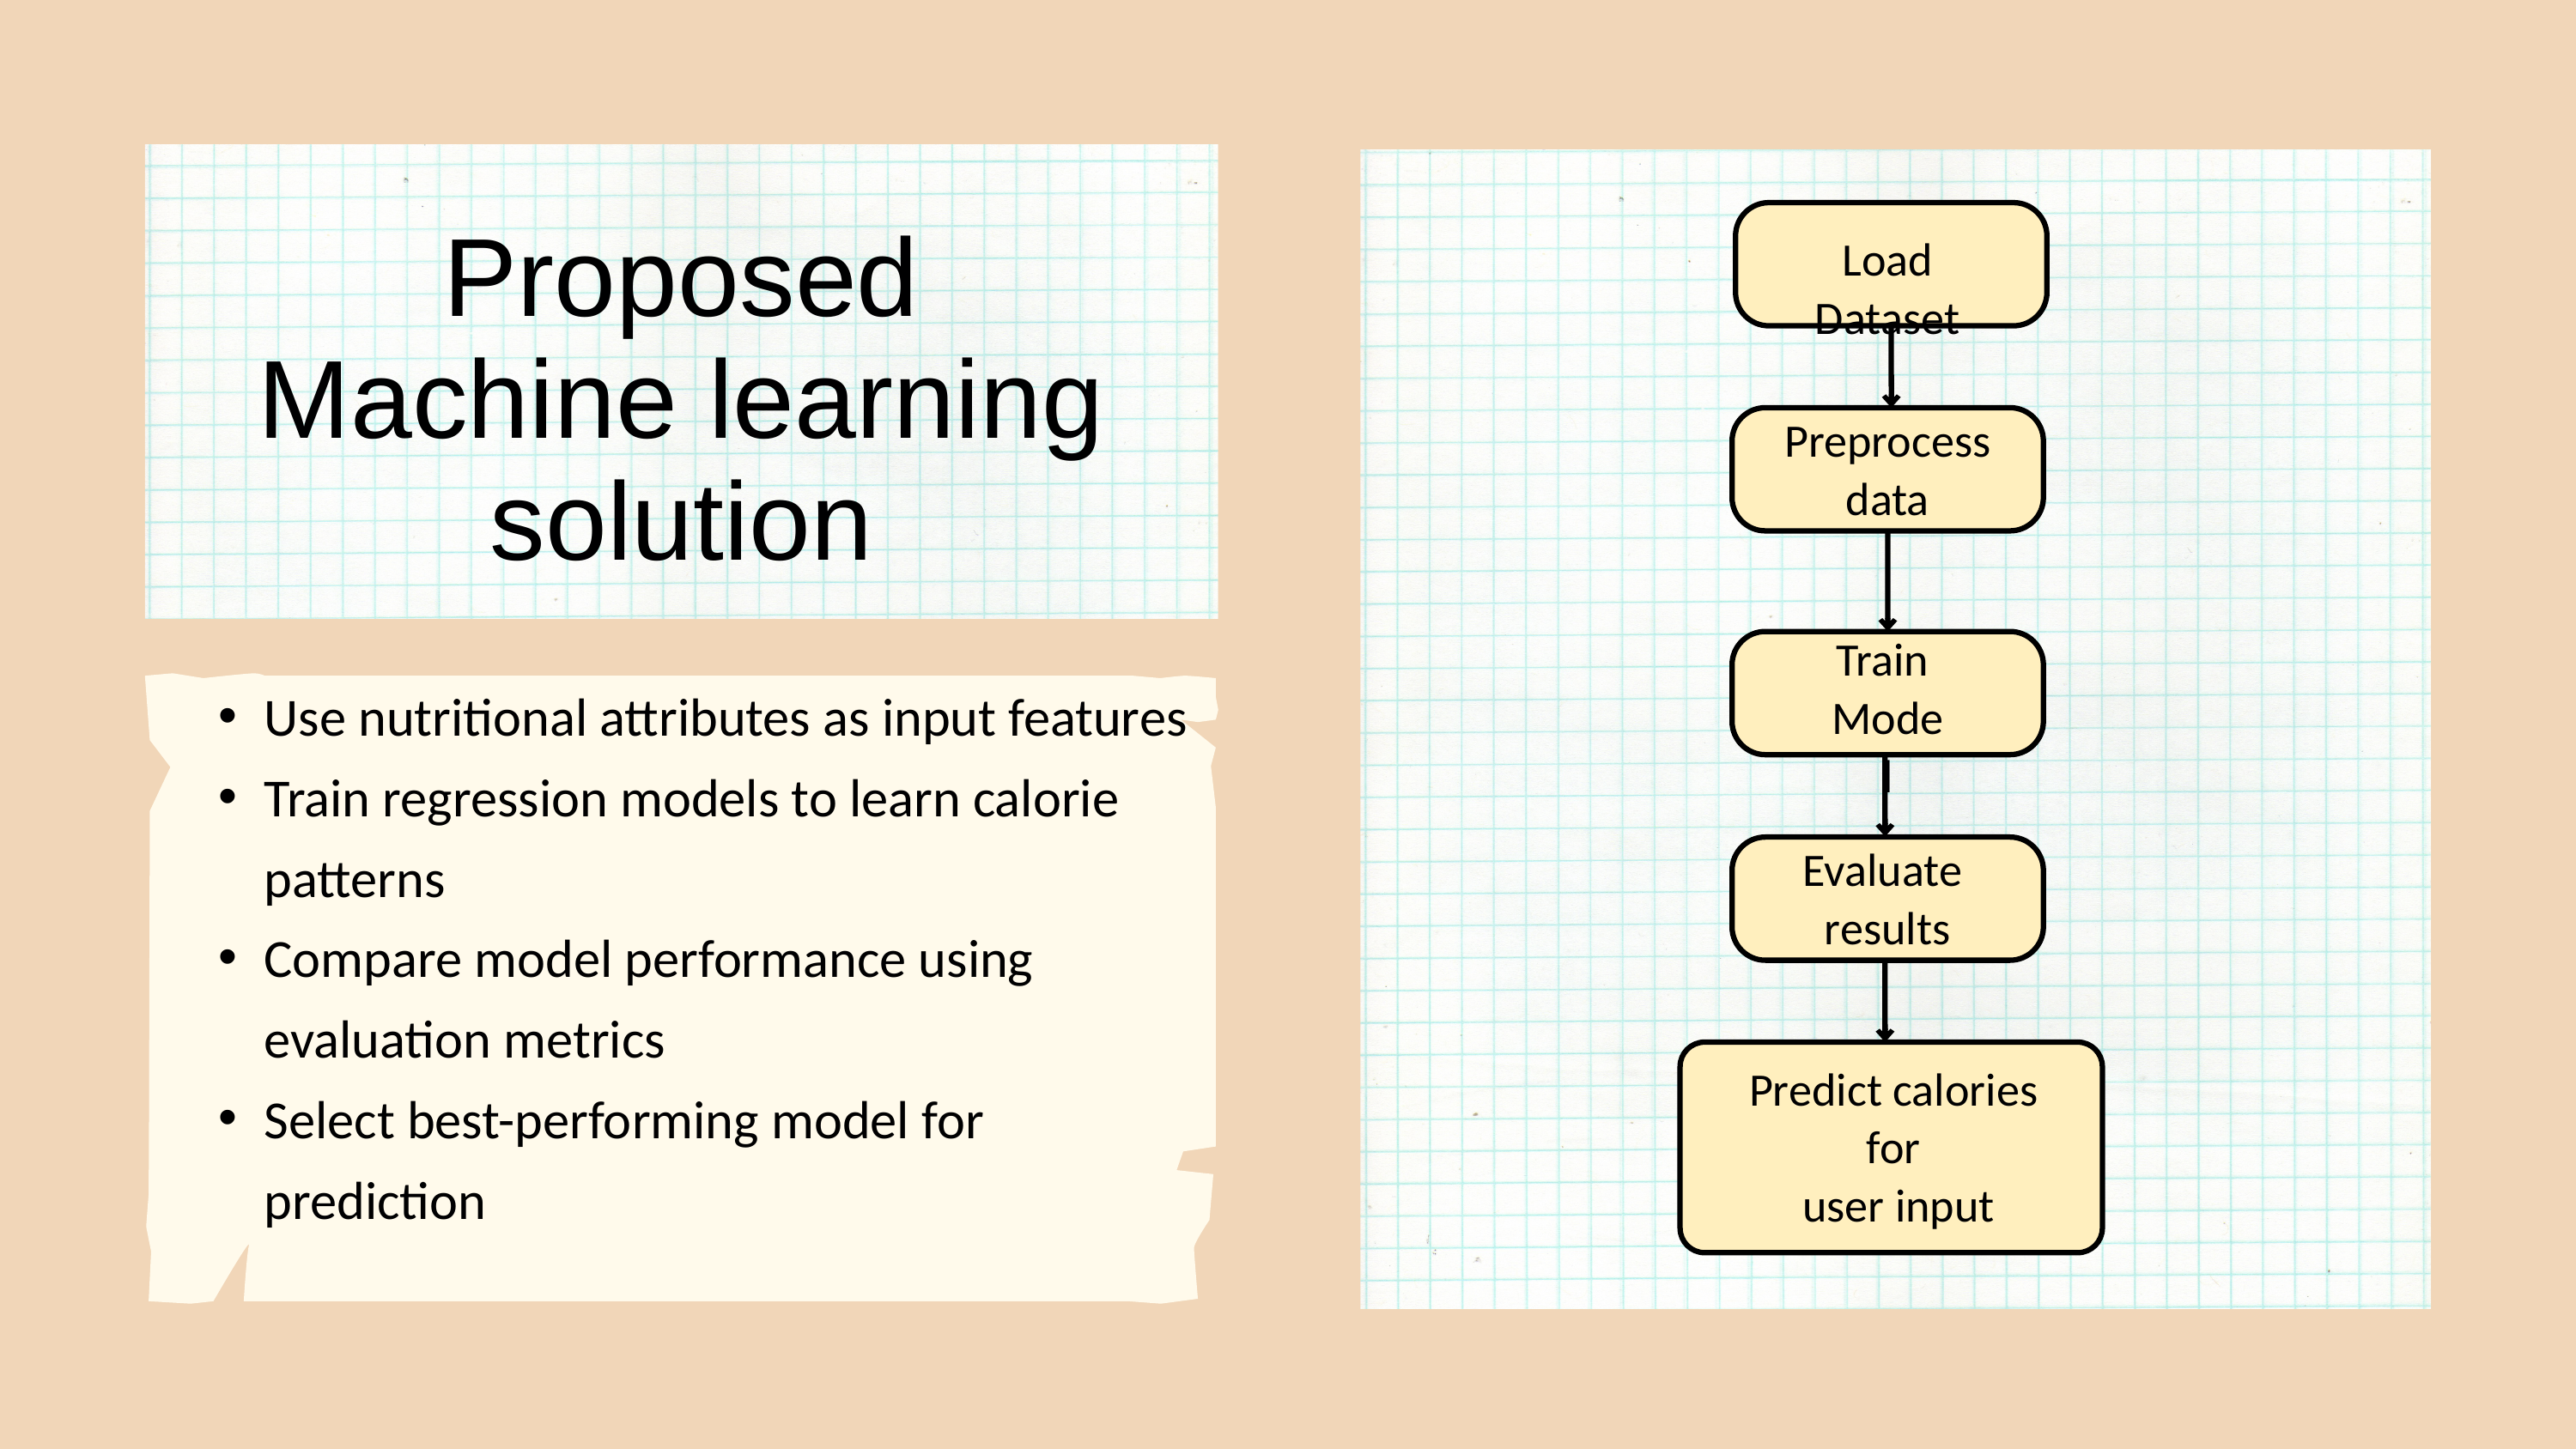

Proposed
 Machine learning
solution
Load Dataset

Preprocess
data

Train
Model

Use nutritional attributes as input features
Train regression models to learn calorie patterns
Compare model performance using evaluation metrics
Select best-performing model for prediction

Evaluate
results

Predict calories
for
 user input